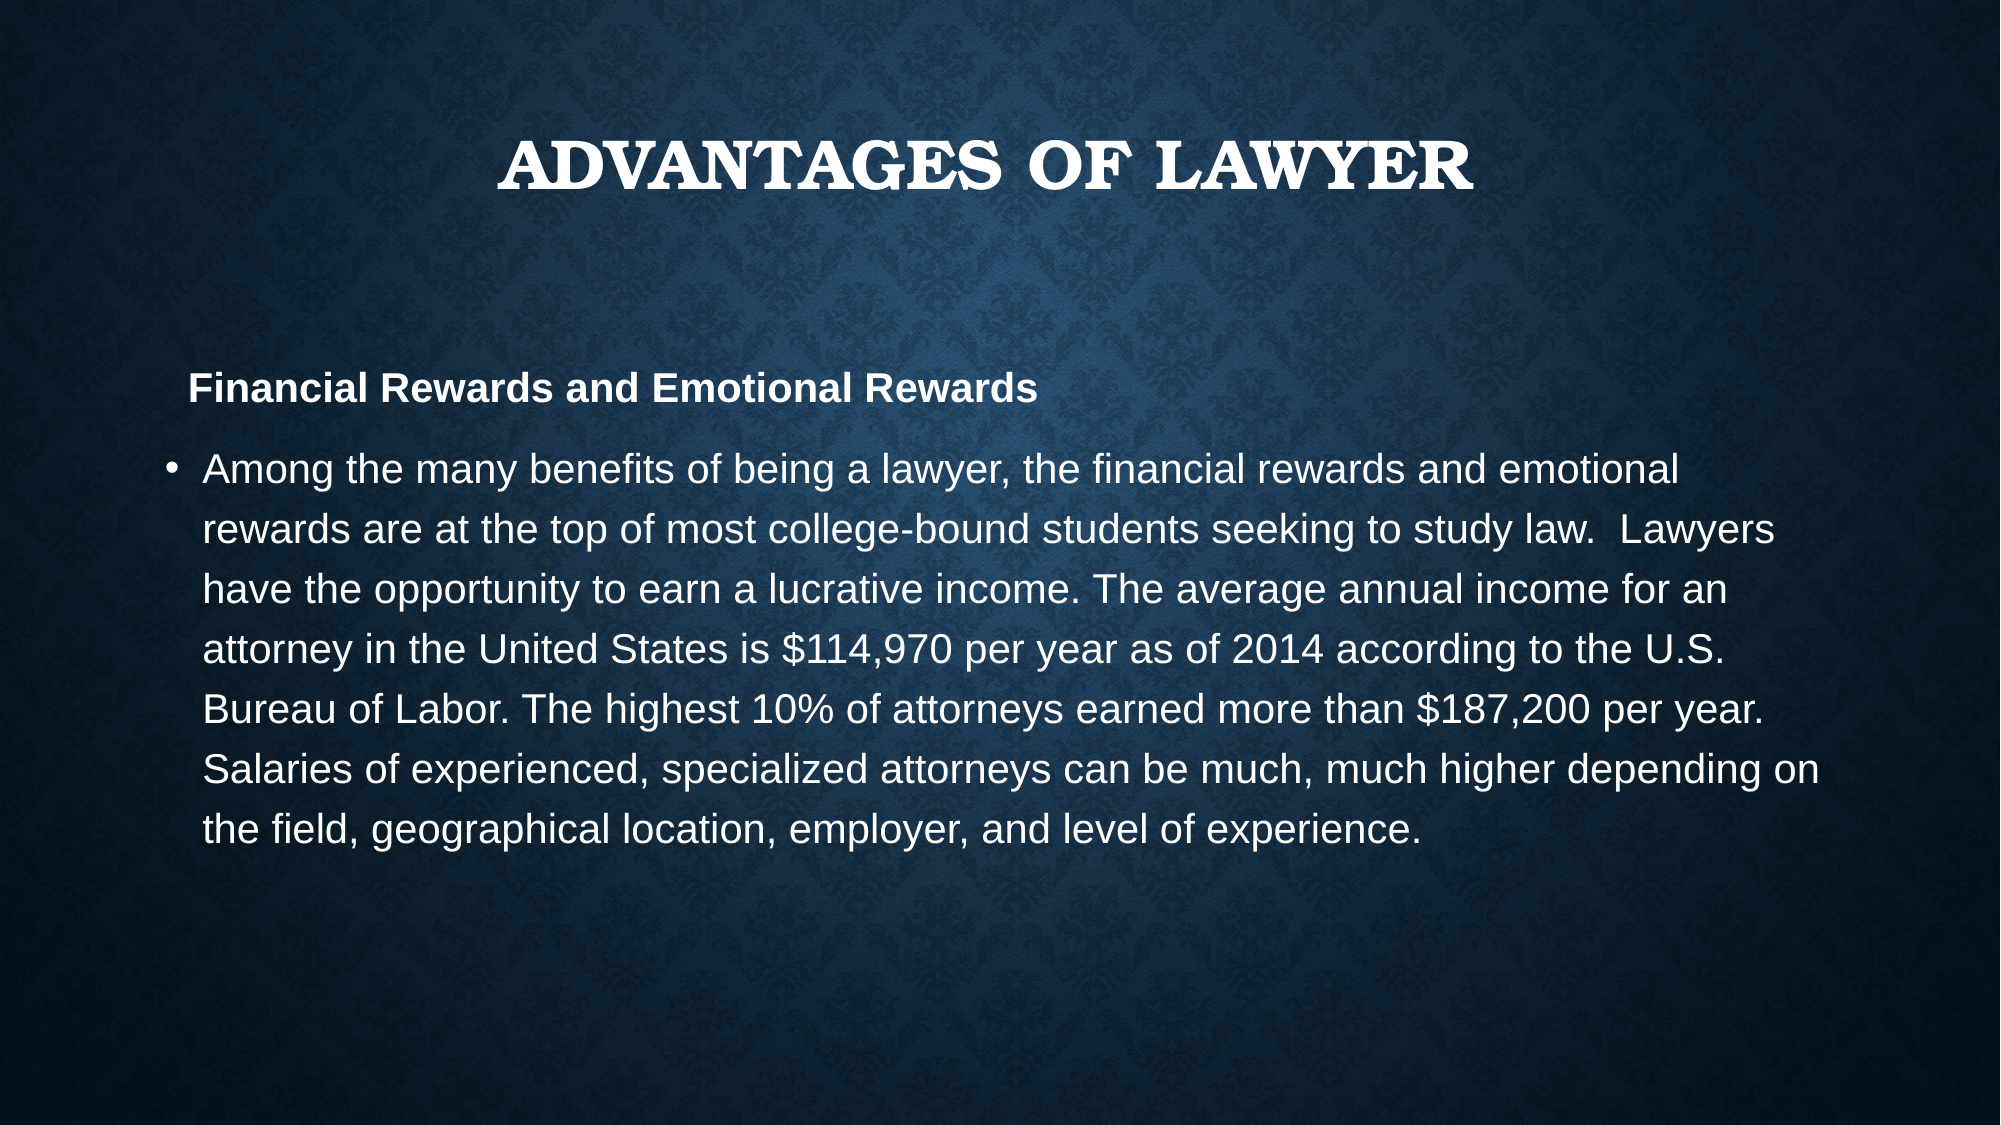

# Advantages OF Lawyer
  Financial Rewards and Emotional Rewards
Among the many benefits of being a lawyer, the financial rewards and emotional rewards are at the top of most college-bound students seeking to study law.  Lawyers have the opportunity to earn a lucrative income. The average annual income for an attorney in the United States is $114,970 per year as of 2014 according to the U.S. Bureau of Labor. The highest 10% of attorneys earned more than $187,200 per year. Salaries of experienced, specialized attorneys can be much, much higher depending on the field, geographical location, employer, and level of experience.